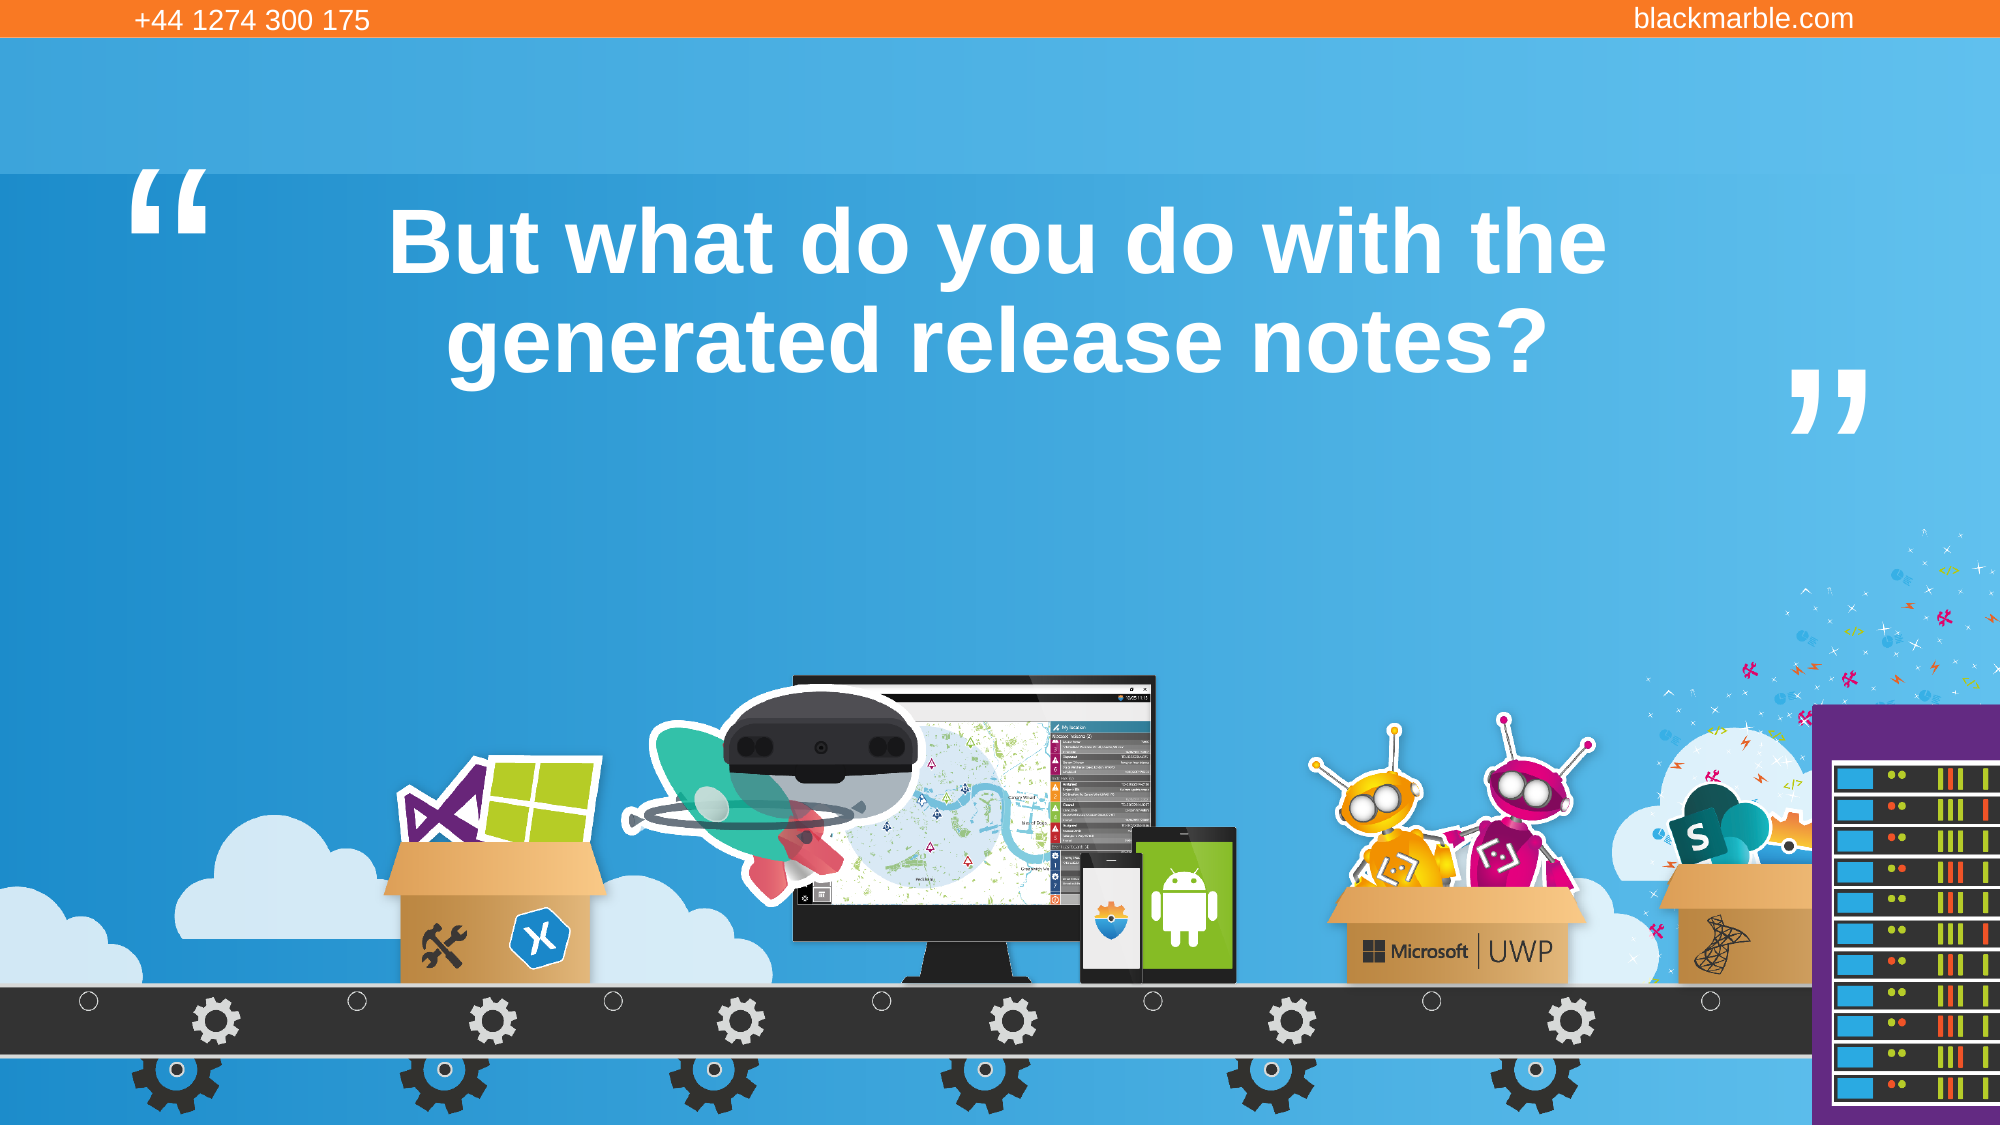

# But what do you do with the generated release notes?